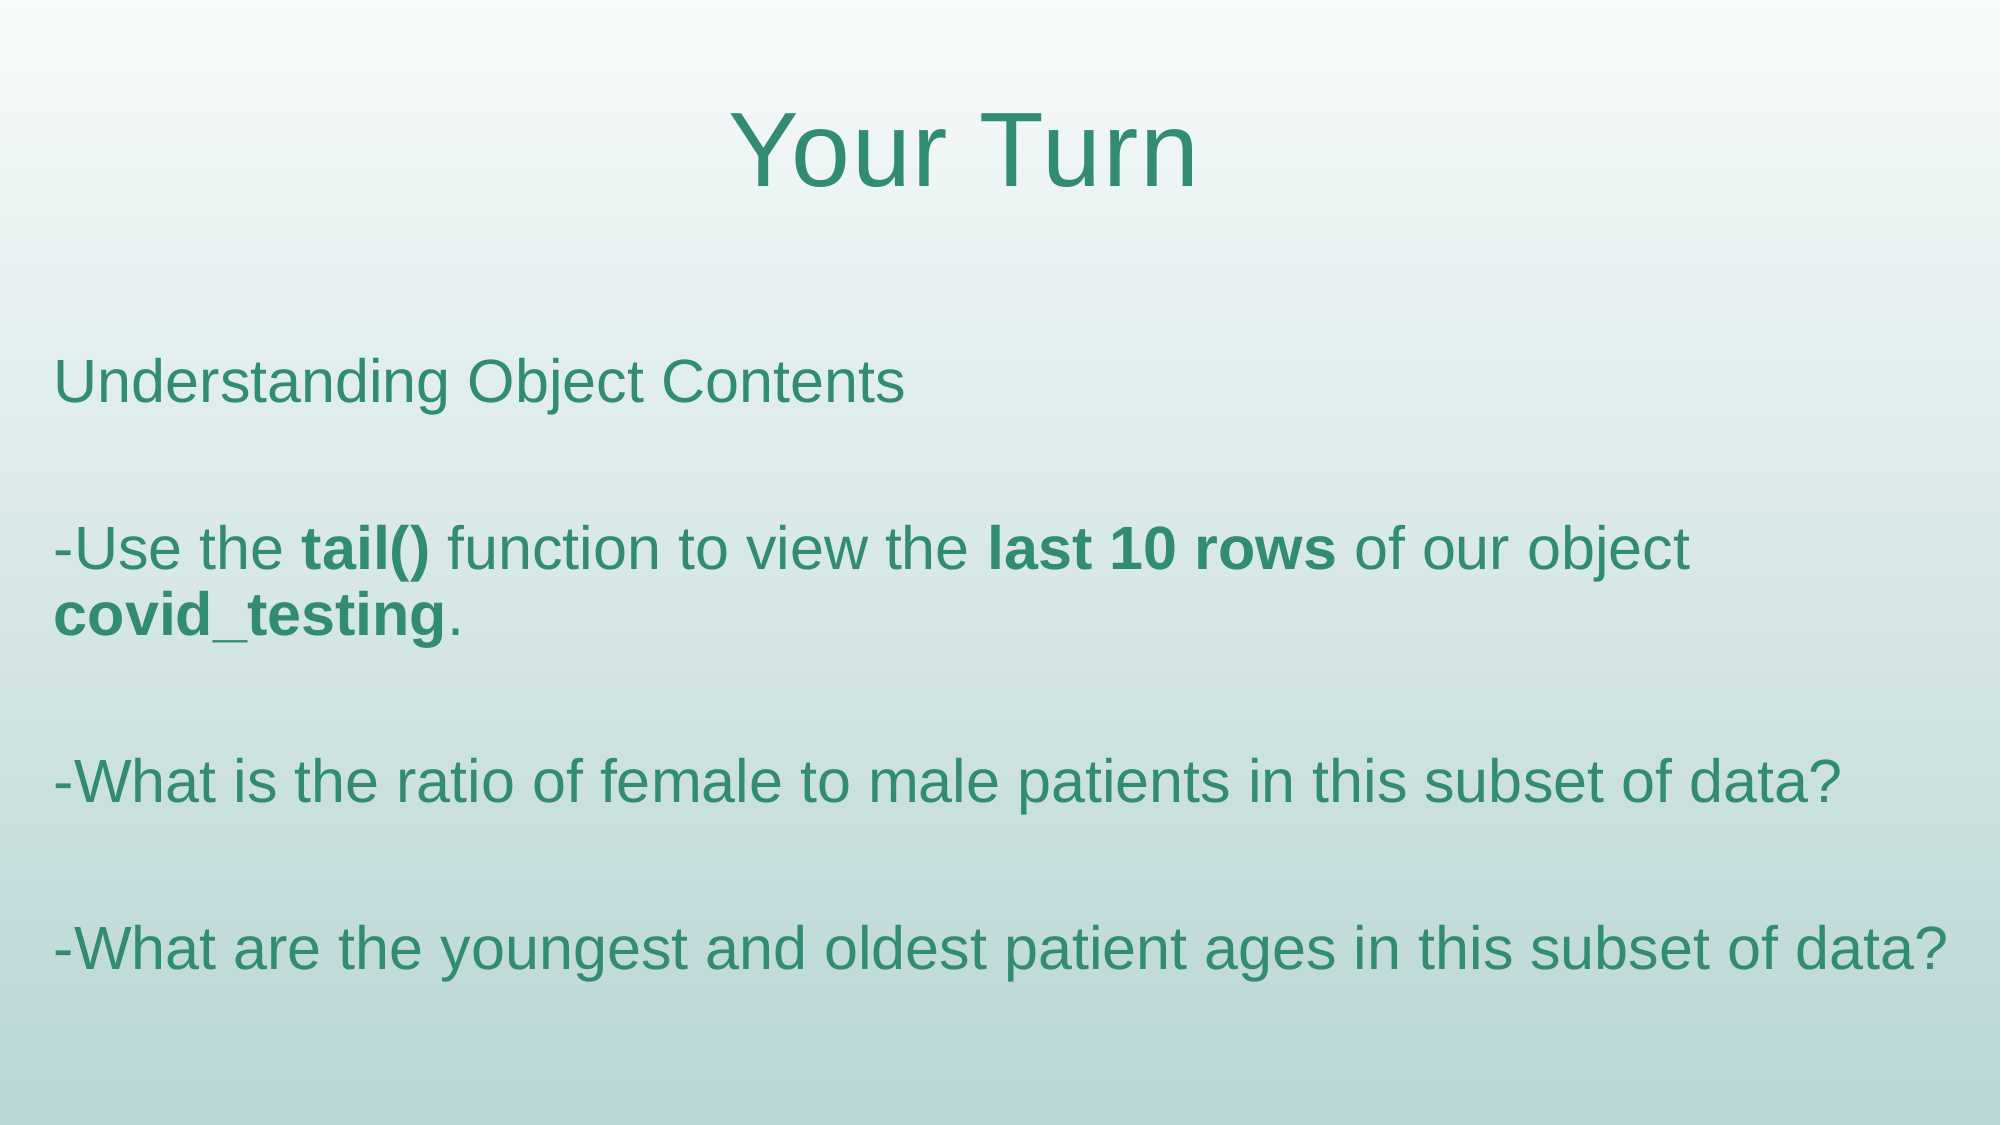

# Your Turn
Understanding Object Contents

-Use the tail() function to view the last 10 rows of our object covid_testing.

-What is the ratio of female to male patients in this subset of data?

-What are the youngest and oldest patient ages in this subset of data?